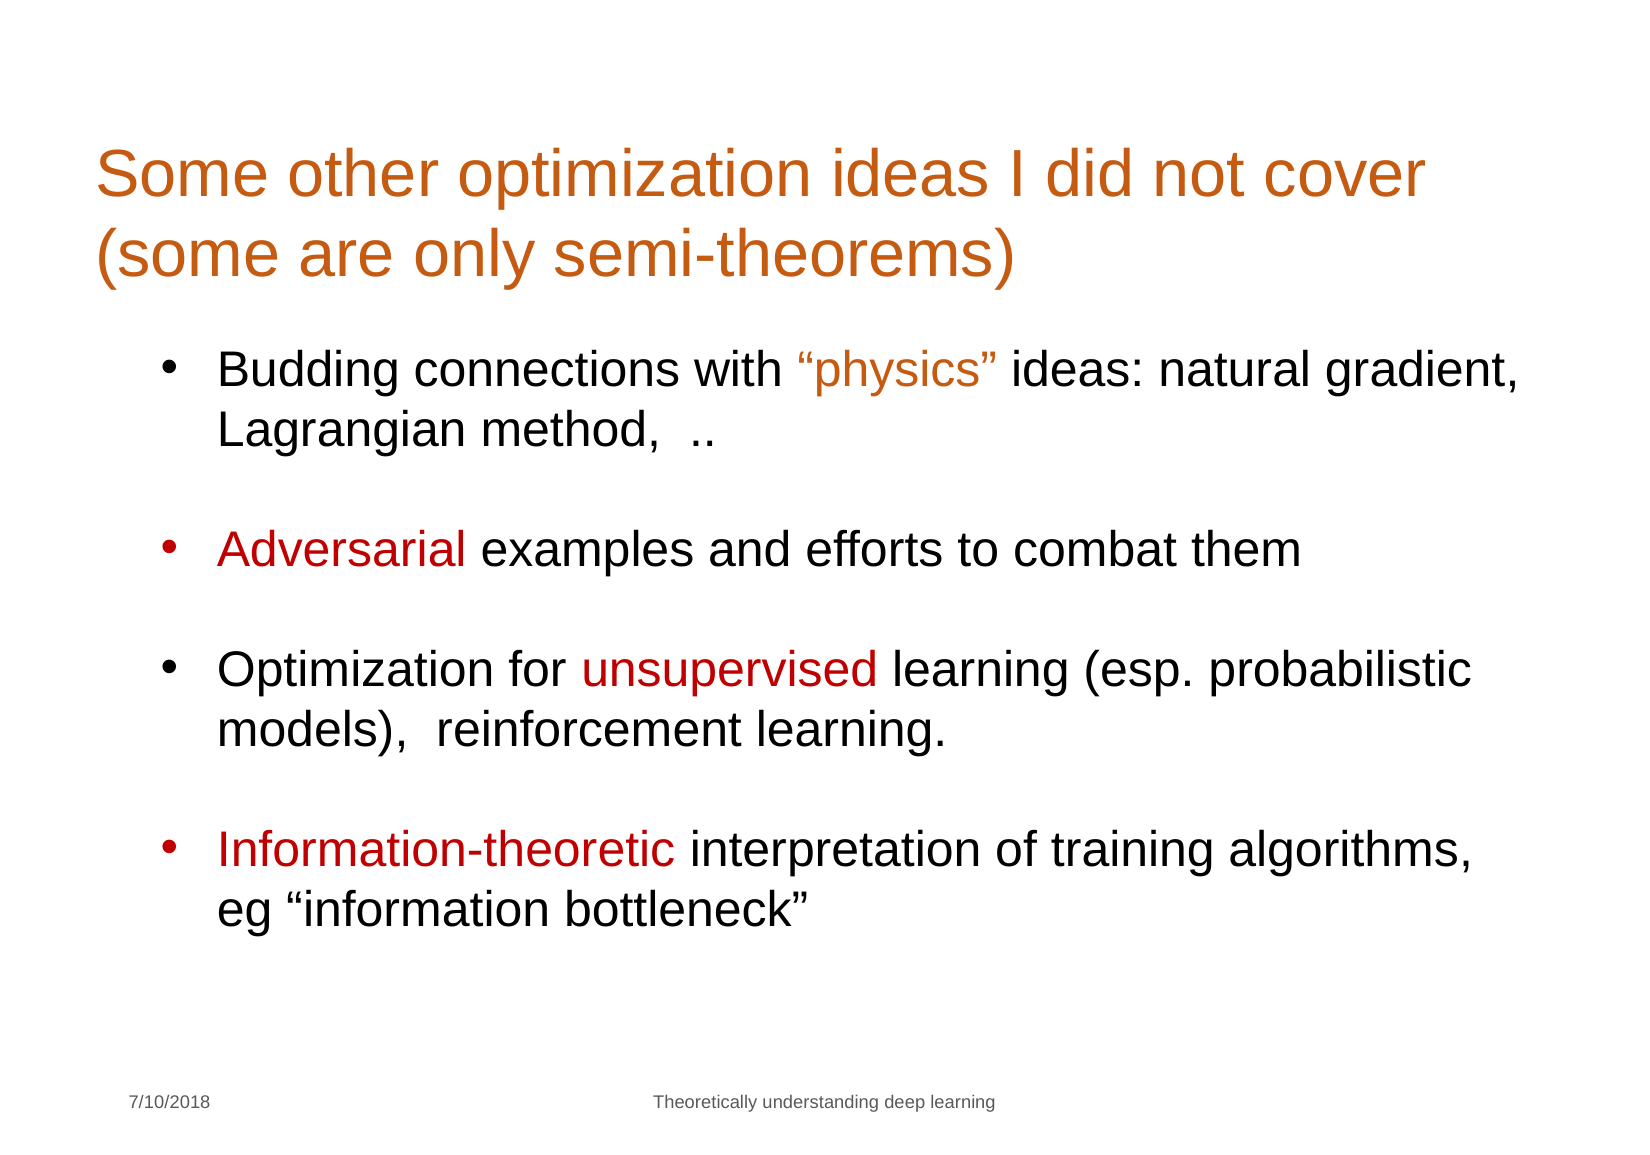

Some other optimization ideas I did not cover
(some are only semi-theorems)
Budding connections with “physics” ideas: natural gradient,
Lagrangian method,  ..
Adversarial examples and efforts to combat them
Optimization for unsupervised learning (esp. probabilistic
models),  reinforcement learning.
Information-theoretic interpretation of training algorithms,
eg “information bottleneck”

7/10/2018
Theoretically understanding deep learning